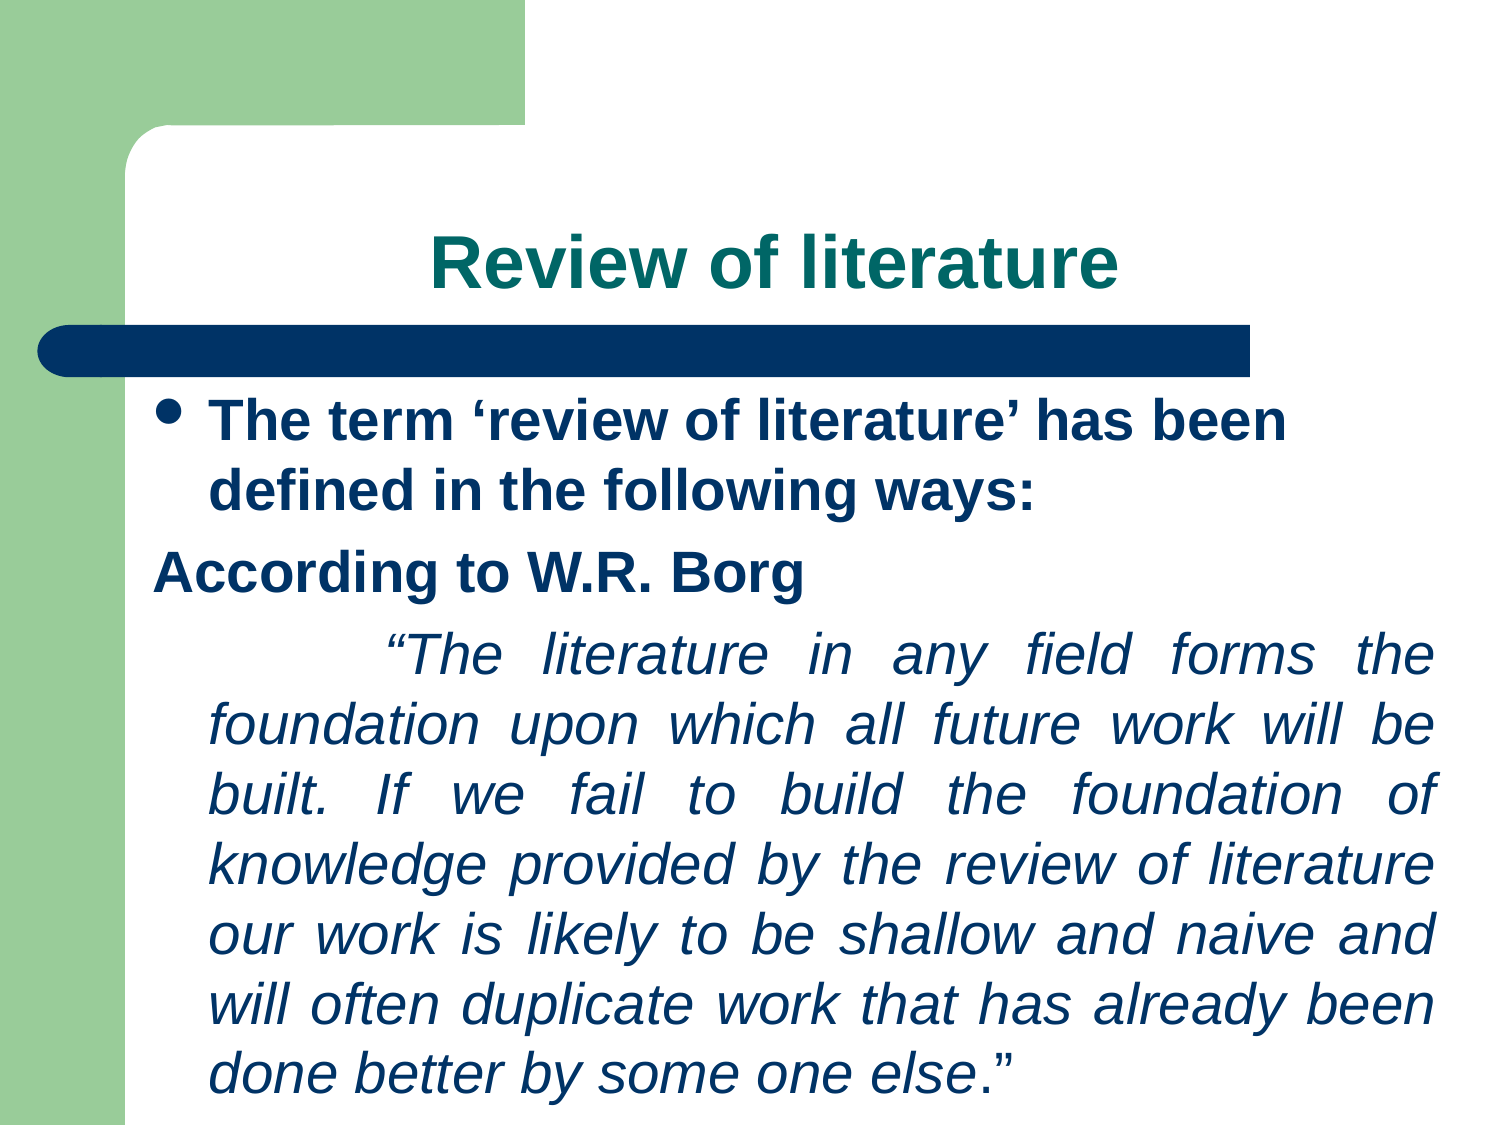

# Review of literature
The term ‘review of literature’ has been defined in the following ways:
According to W.R. Borg
      “The literature in any field forms the foundation upon which all future work will be built. If we fail to build the foundation of knowledge provided by the review of literature our work is likely to be shallow and naive and will often duplicate work that has already been done better by some one else.”